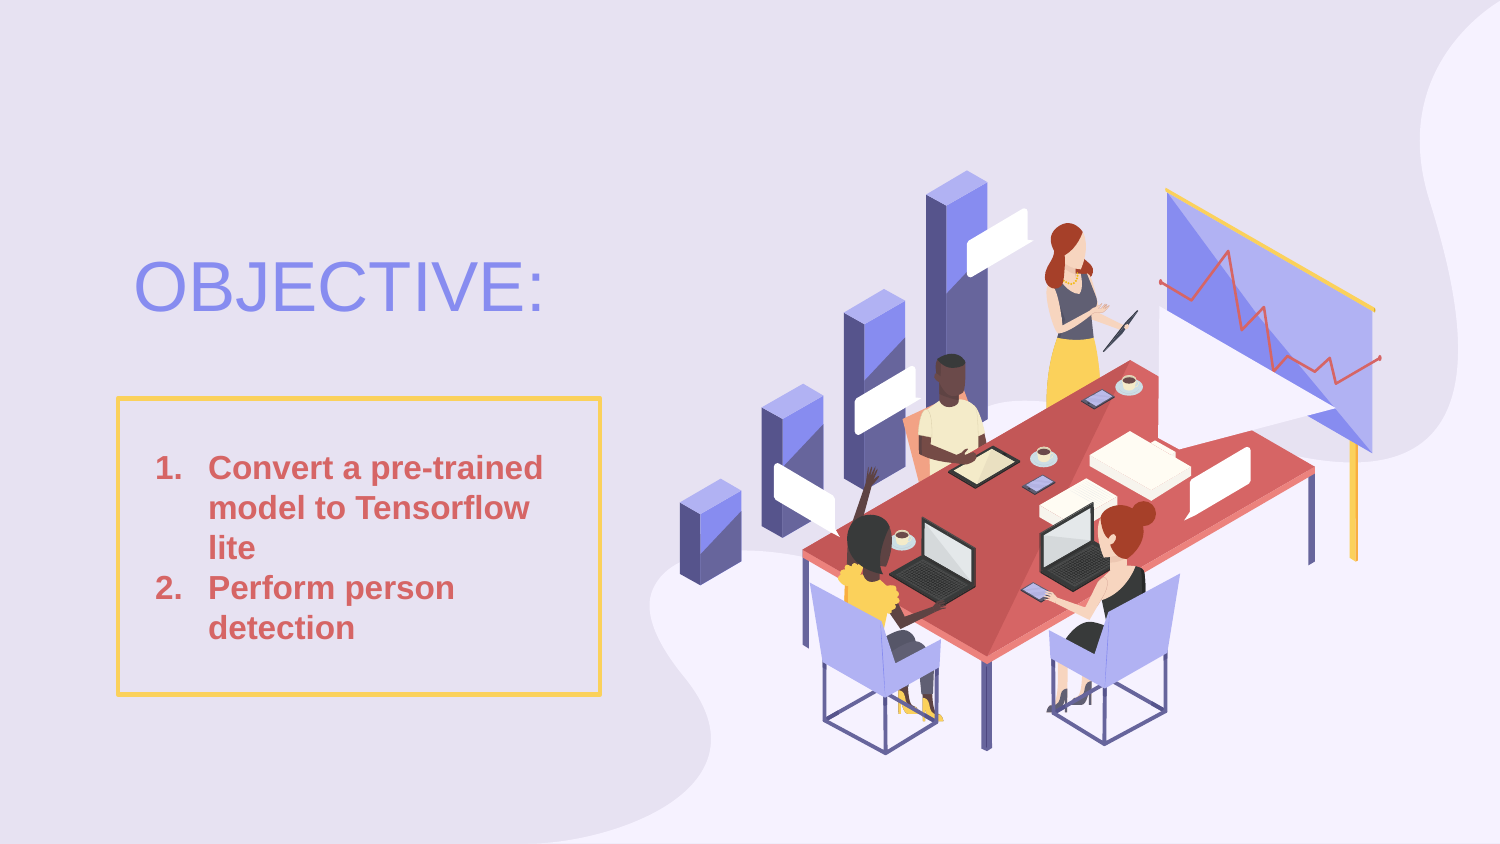

# OBJECTIVE:
Convert a pre-trained model to Tensorflow lite
Perform person detection